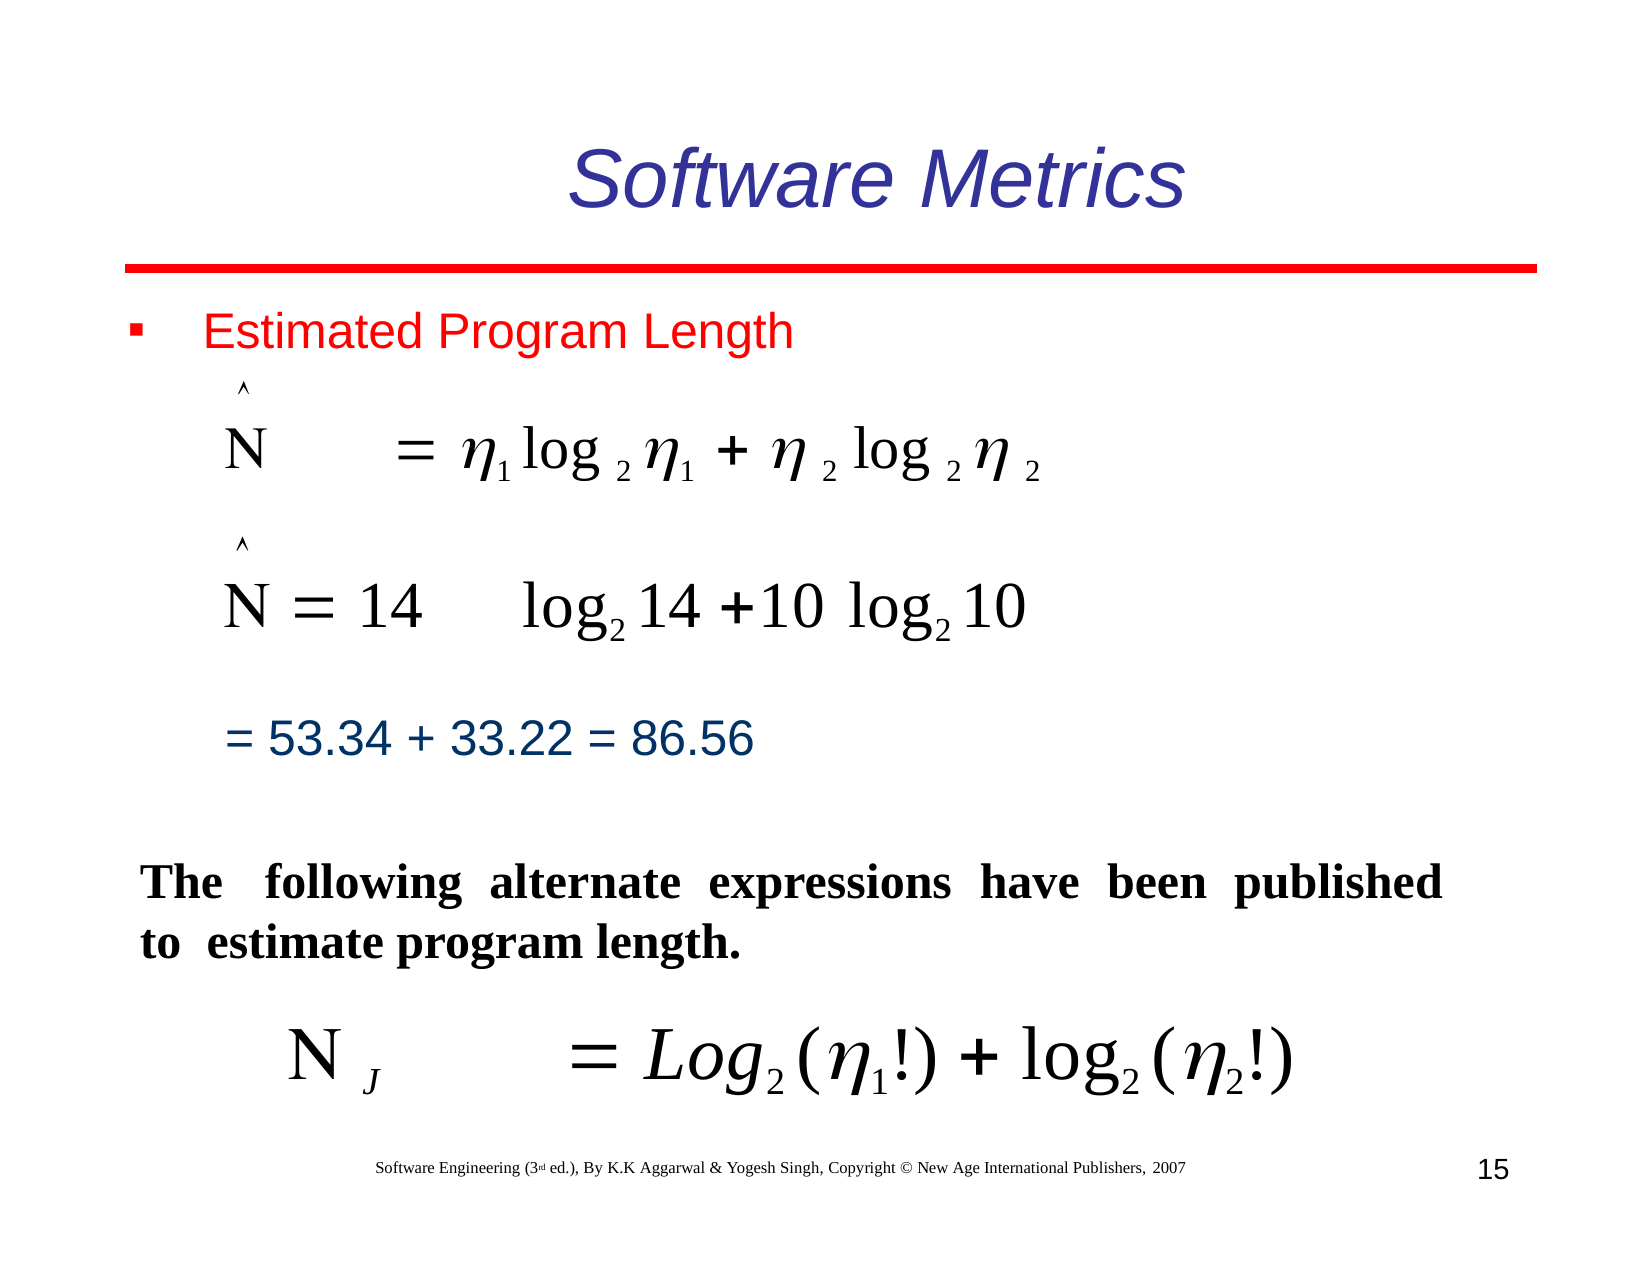

# Software Metrics

Estimated Program Length
∧
Ν	= η1 log 2 η1  + η 2  log 2 η 2
∧
Ν = 14	log2 14 +10	log2 10
= 53.34 + 33.22 = 86.56

The	following	alternate	expressions	have	been	published	to  estimate program length.
Ν J	= Log2 (η1!) + log2 (η2!)
15
Software Engineering (3rd  ed.), By K.K Aggarwal & Yogesh Singh, Copyright © New Age International Publishers, 2007